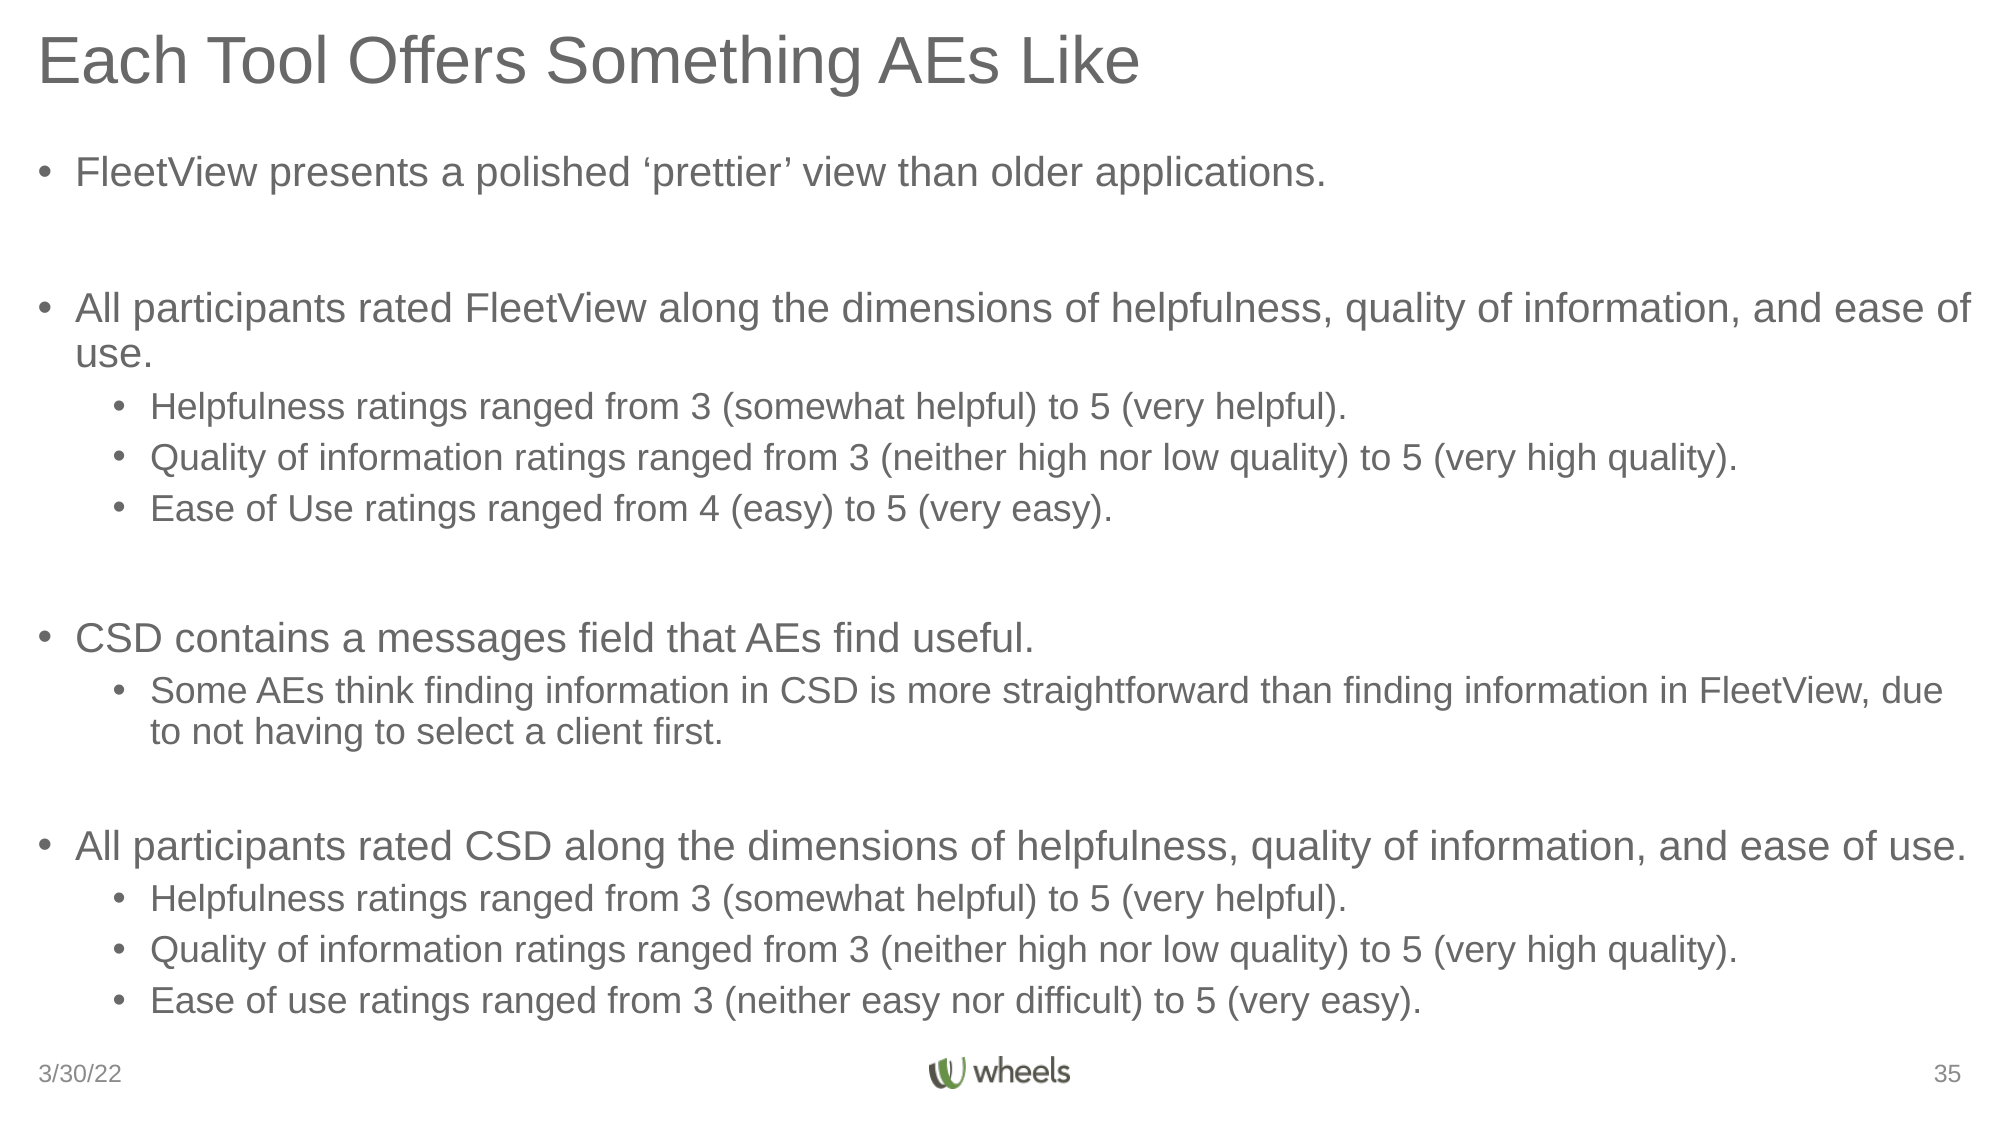

# Each Tool Offers Something AEs Like
FleetView presents a polished ‘prettier’ view than older applications.

All participants rated FleetView along the dimensions of helpfulness, quality of information, and ease of use.
Helpfulness ratings ranged from 3 (somewhat helpful) to 5 (very helpful).
Quality of information ratings ranged from 3 (neither high nor low quality) to 5 (very high quality).
Ease of Use ratings ranged from 4 (easy) to 5 (very easy).

CSD contains a messages field that AEs find useful.
Some AEs think finding information in CSD is more straightforward than finding information in FleetView, due to not having to select a client first.

All participants rated CSD along the dimensions of helpfulness, quality of information, and ease of use.
Helpfulness ratings ranged from 3 (somewhat helpful) to 5 (very helpful).
Quality of information ratings ranged from 3 (neither high nor low quality) to 5 (very high quality).
Ease of use ratings ranged from 3 (neither easy nor difficult) to 5 (very easy).

3/30/22
35